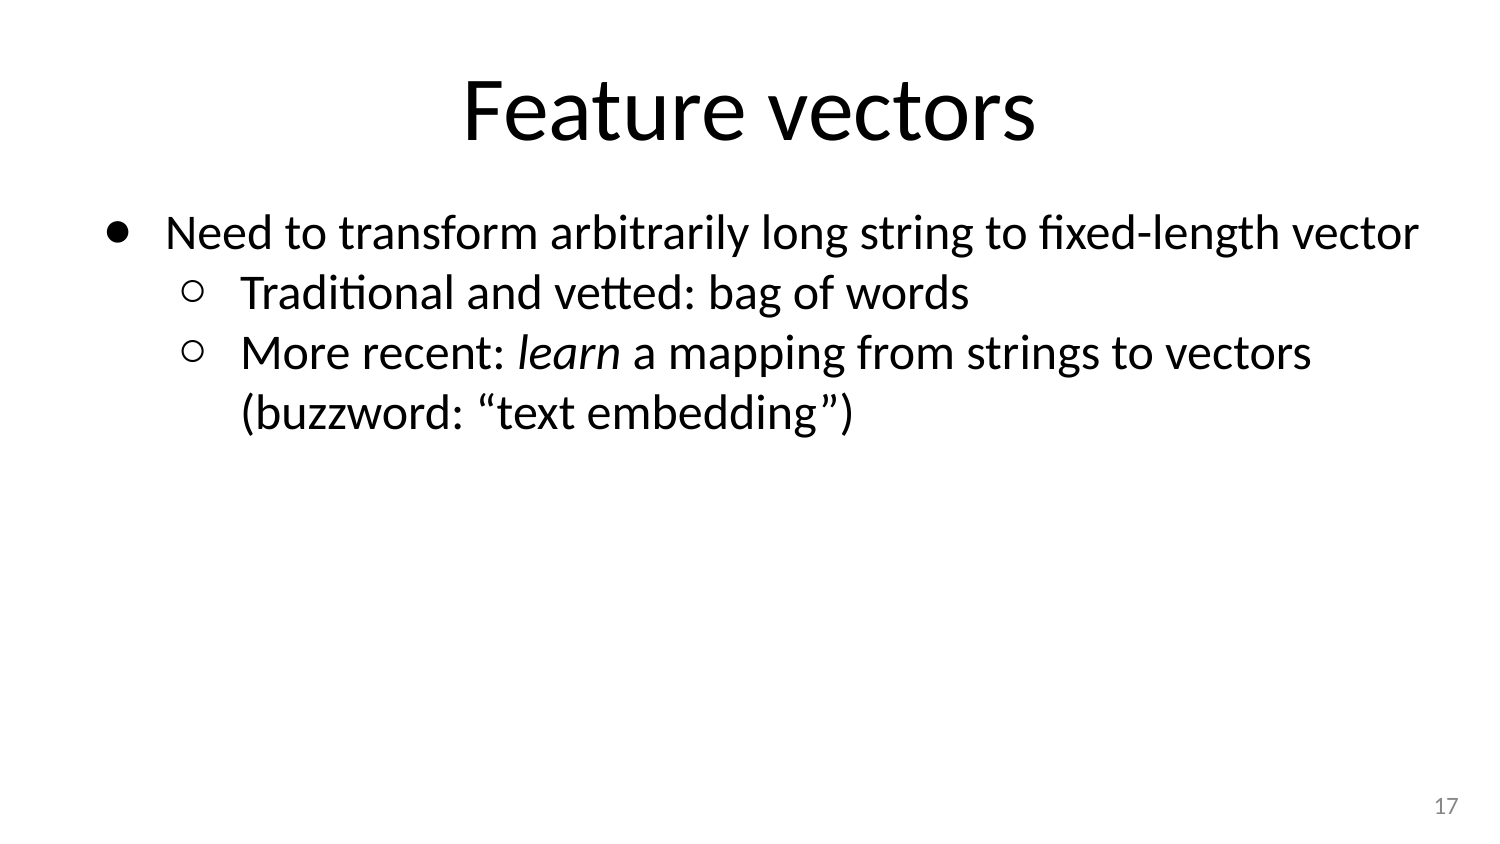

# Feature vectors
Need to transform arbitrarily long string to fixed-length vector
Traditional and vetted: bag of words
More recent: learn a mapping from strings to vectors (buzzword: “text embedding”)
17